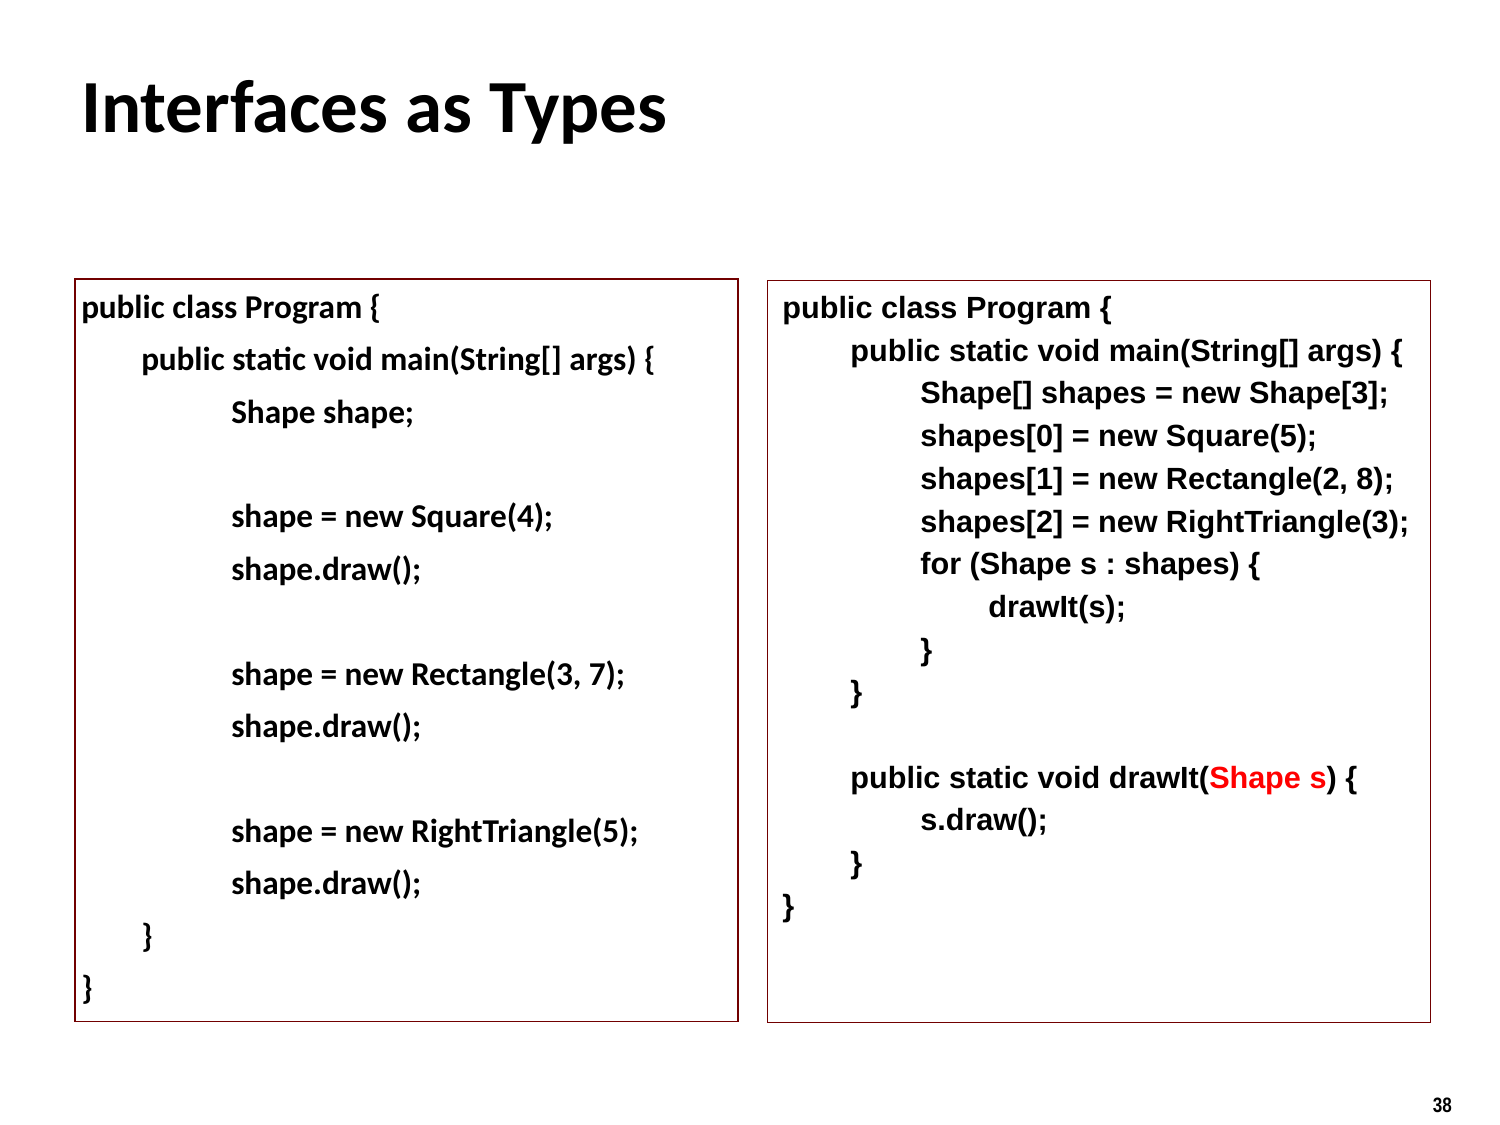

# Interfaces as Types
public class Program {
        public static void main(String[] args) {
	Shape shape;

	shape = new Square(4);
	shape.draw();

	shape = new Rectangle(3, 7);
	shape.draw();

	shape = new RightTriangle(5);
	shape.draw();
        }
}

public class Program {
        public static void main(String[] args) {
	Shape[] shapes = new Shape[3];
	shapes[0] = new Square(5);
	shapes[1] = new Rectangle(2, 8);
	shapes[2] = new RightTriangle(3);
	for (Shape s : shapes) {
	        drawIt(s);
	}
        }

        public static void drawIt(Shape s) {
	s.draw();
        }
}